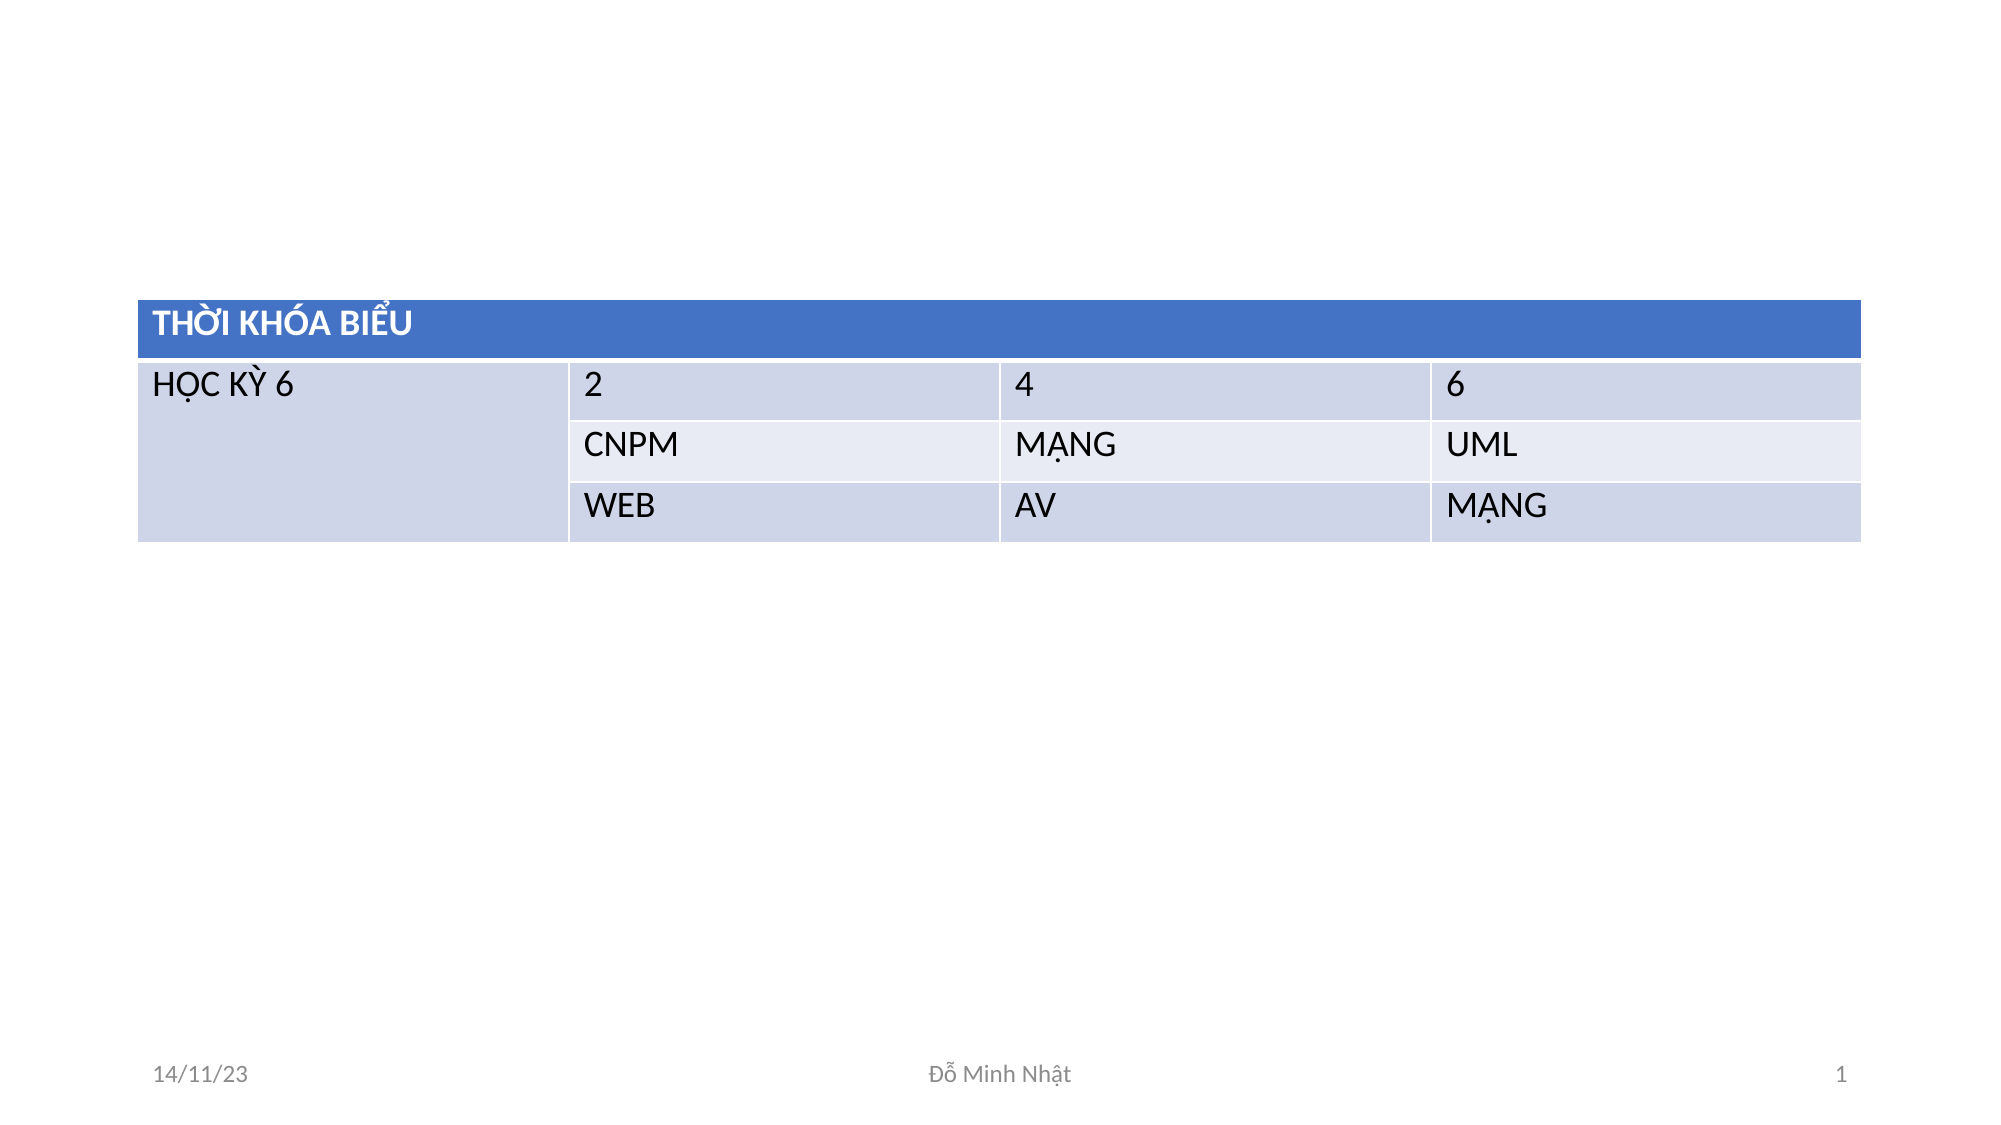

| THỜI KHÓA BIỂU |  |  |  |
| --- | --- | --- | --- |
| HỌC KỲ 6 | 2 | 4 | 6 |
|  | CNPM | MẠNG | UML |
|  | WEB | AV | MẠNG |
14/11/23
Đỗ Minh Nhật
1